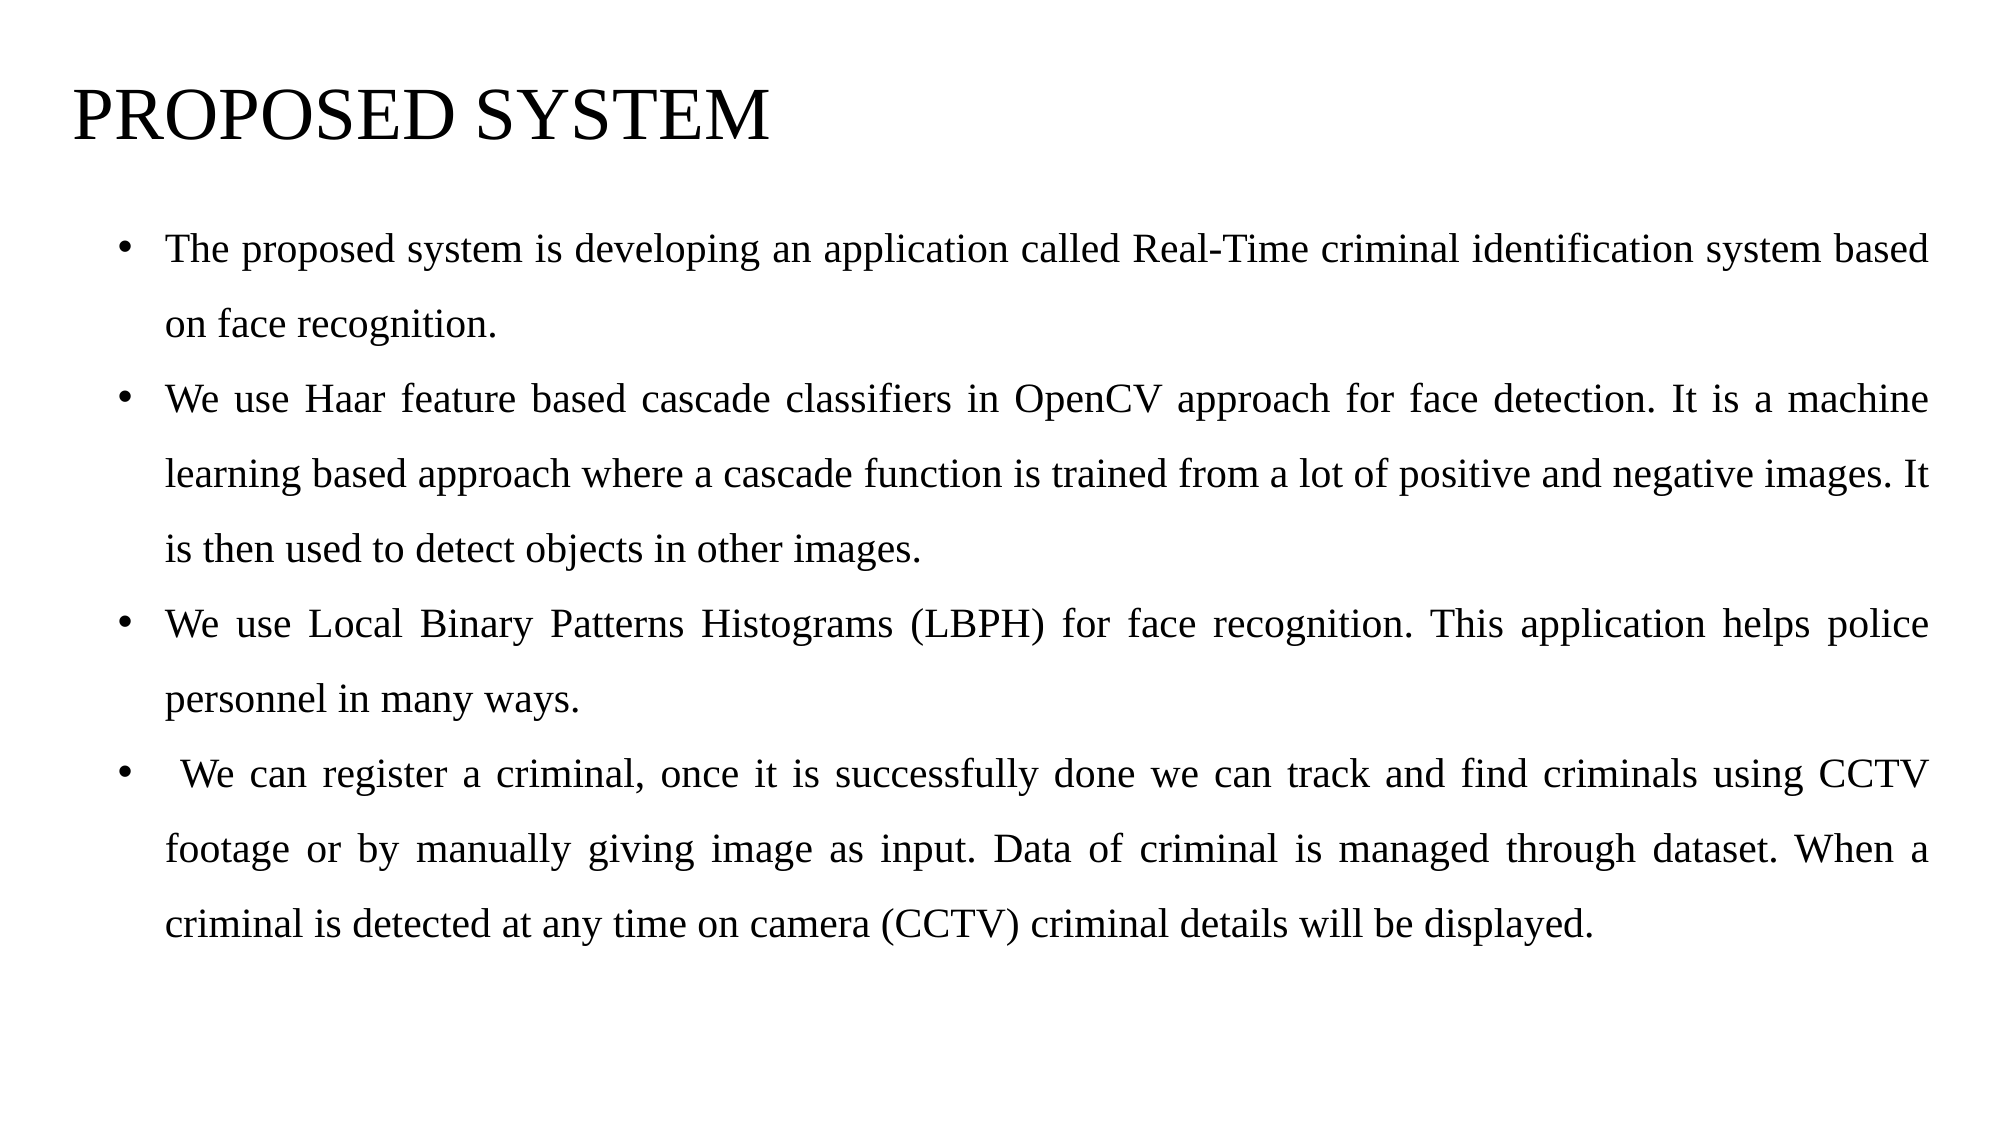

PROPOSED SYSTEM
The proposed system is developing an application called Real-Time criminal identification system based on face recognition.
We use Haar feature based cascade classifiers in OpenCV approach for face detection. It is a machine learning based approach where a cascade function is trained from a lot of positive and negative images. It is then used to detect objects in other images.
We use Local Binary Patterns Histograms (LBPH) for face recognition. This application helps police personnel in many ways.
 We can register a criminal, once it is successfully done we can track and find criminals using CCTV footage or by manually giving image as input. Data of criminal is managed through dataset. When a criminal is detected at any time on camera (CCTV) criminal details will be displayed.